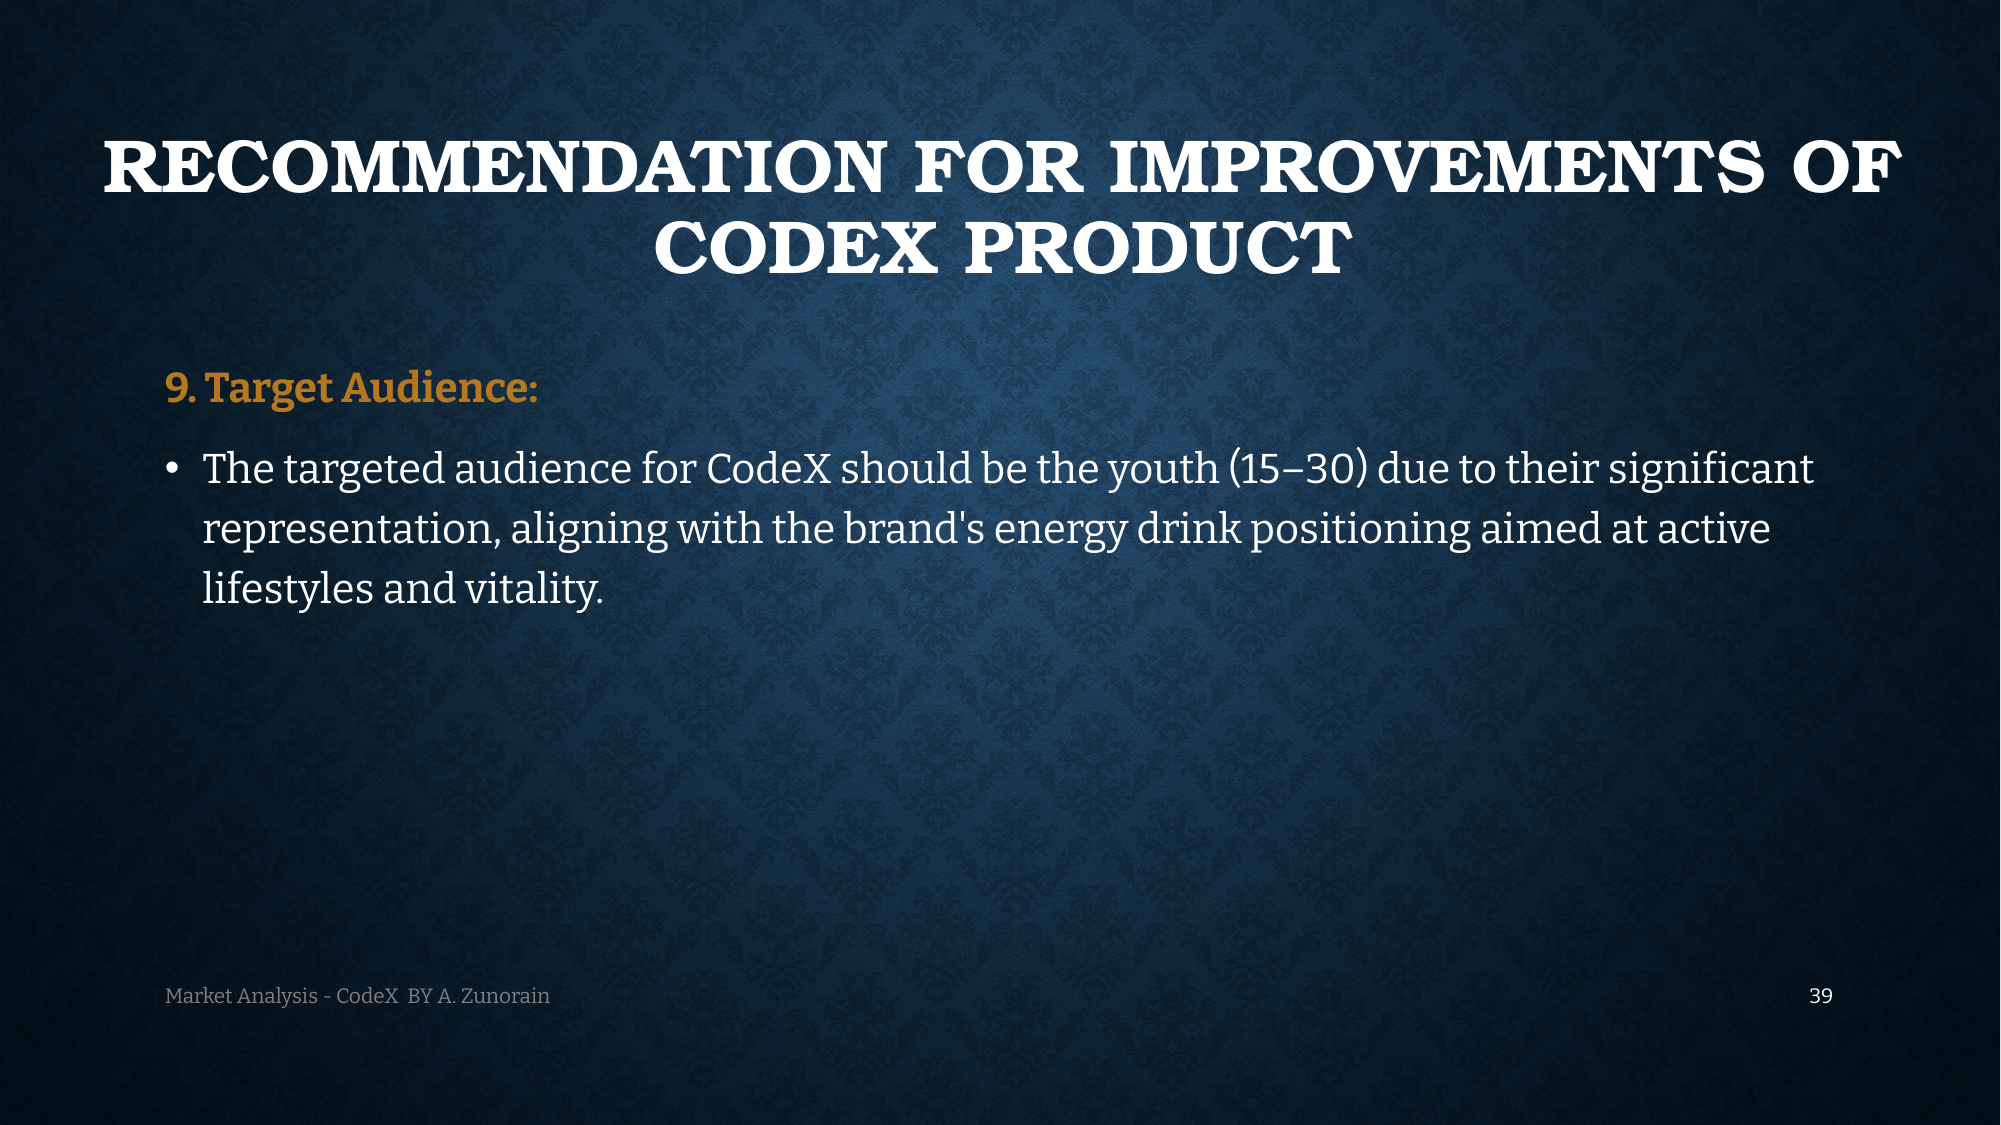

# Recommendation for Improvements OF CodeX Product
9. Target Audience:
The targeted audience for CodeX should be the youth (15–30) due to their significant representation, aligning with the brand's energy drink positioning aimed at active lifestyles and vitality.

Market Analysis - CodeX  BY A. Zunorain
39